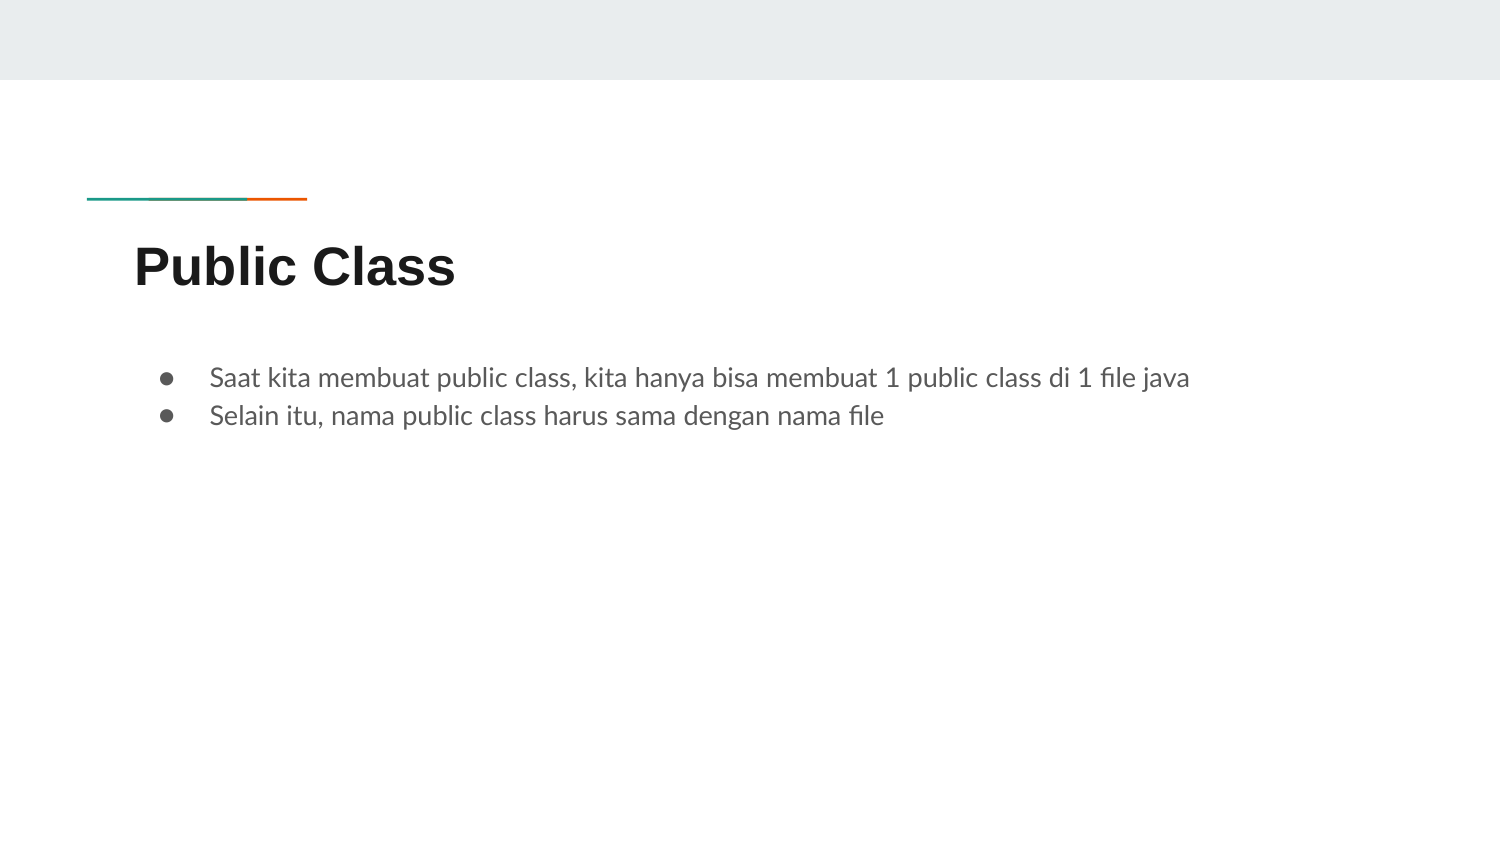

# Public Class
Saat kita membuat public class, kita hanya bisa membuat 1 public class di 1 file java
Selain itu, nama public class harus sama dengan nama file